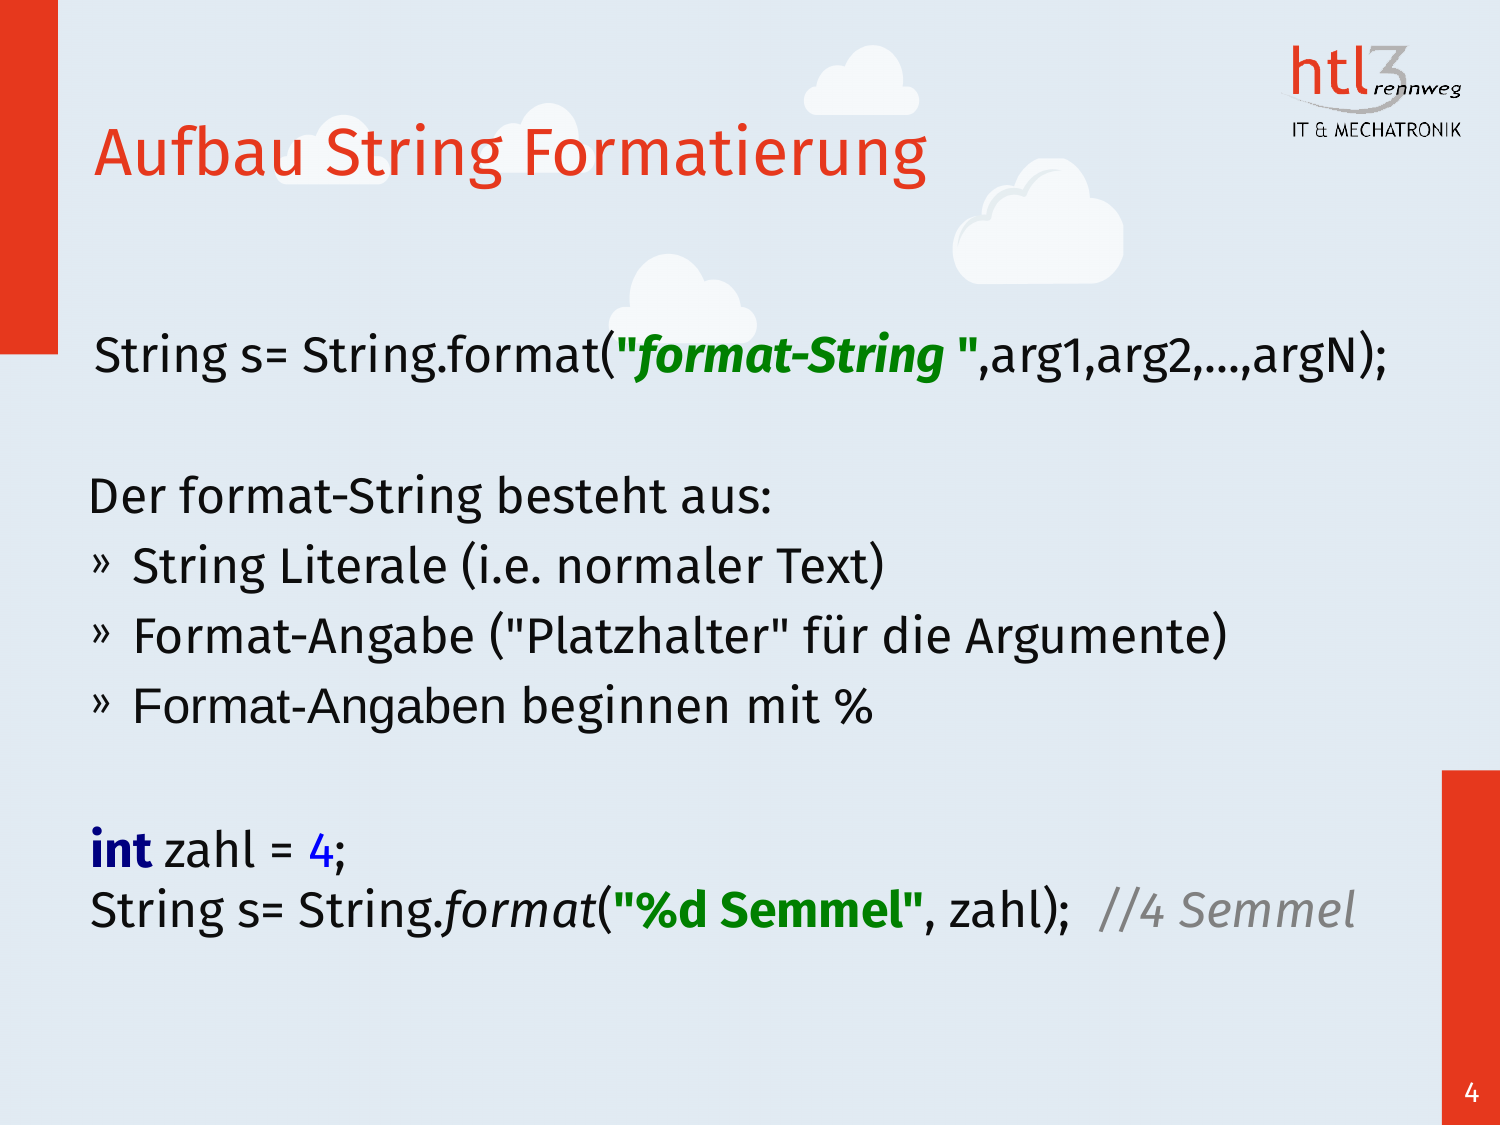

# Aufbau String Formatierung
String s= String.format("format-String ",arg1,arg2,...,argN);
Der format-String besteht aus:
String Literale (i.e. normaler Text)
Format-Angabe ("Platzhalter" für die Argumente)
Format-Angaben beginnen mit %
int zahl = 4;
String s= String.format("%d Semmel", zahl);  //4 Semmel